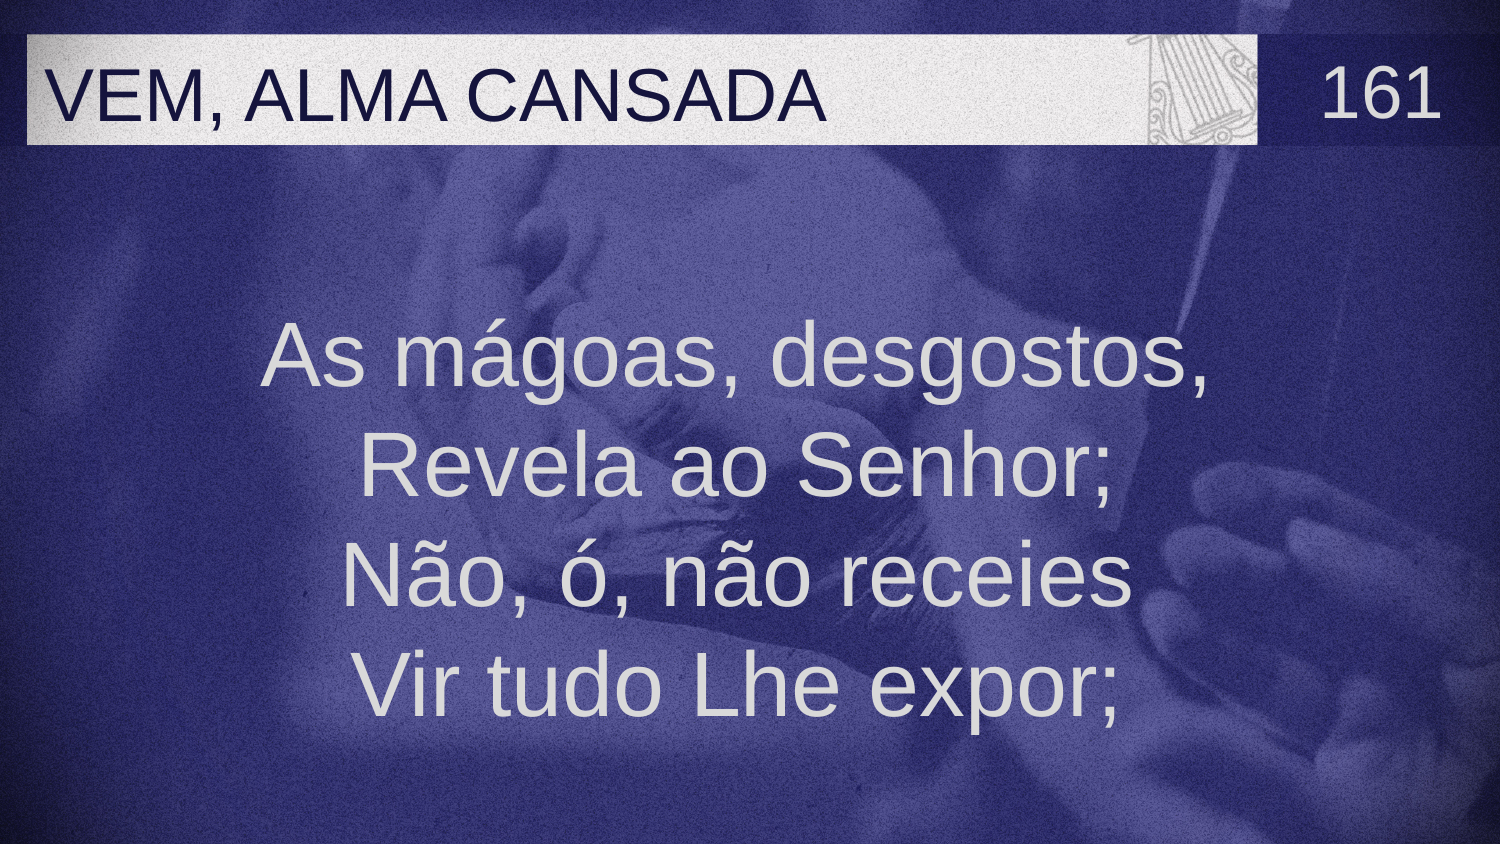

# VEM, ALMA CANSADA
161
As mágoas, desgostos,
Revela ao Senhor;
Não, ó, não receies
Vir tudo Lhe expor;